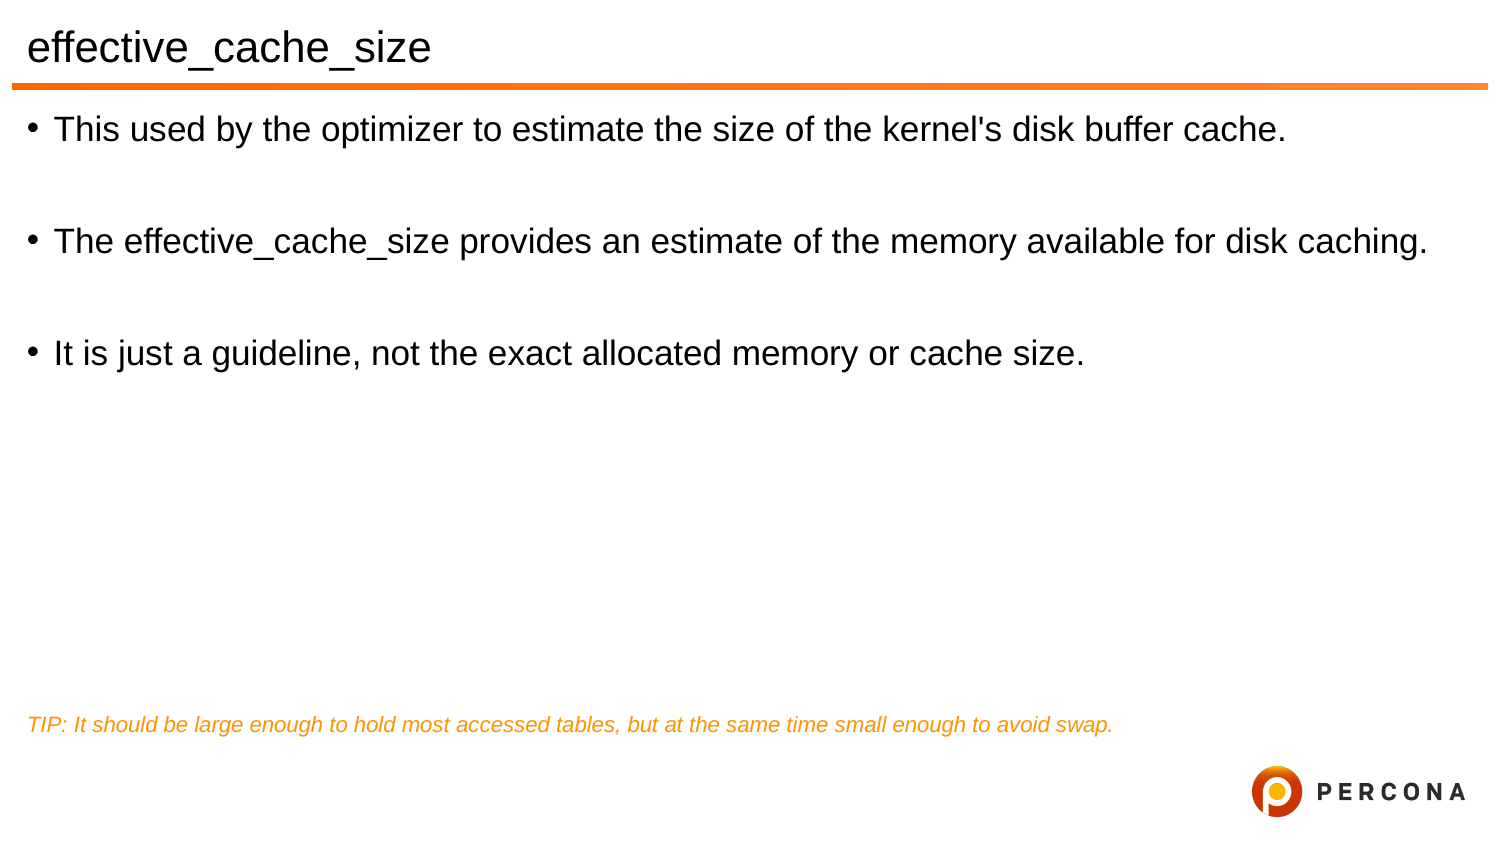

# effective_cache_size
This used by the optimizer to estimate the size of the kernel's disk buffer cache.

The effective_cache_size provides an estimate of the memory available for disk caching.

It is just a guideline, not the exact allocated memory or cache size.

TIP: It should be large enough to hold most accessed tables, but at the same time small enough to avoid swap.